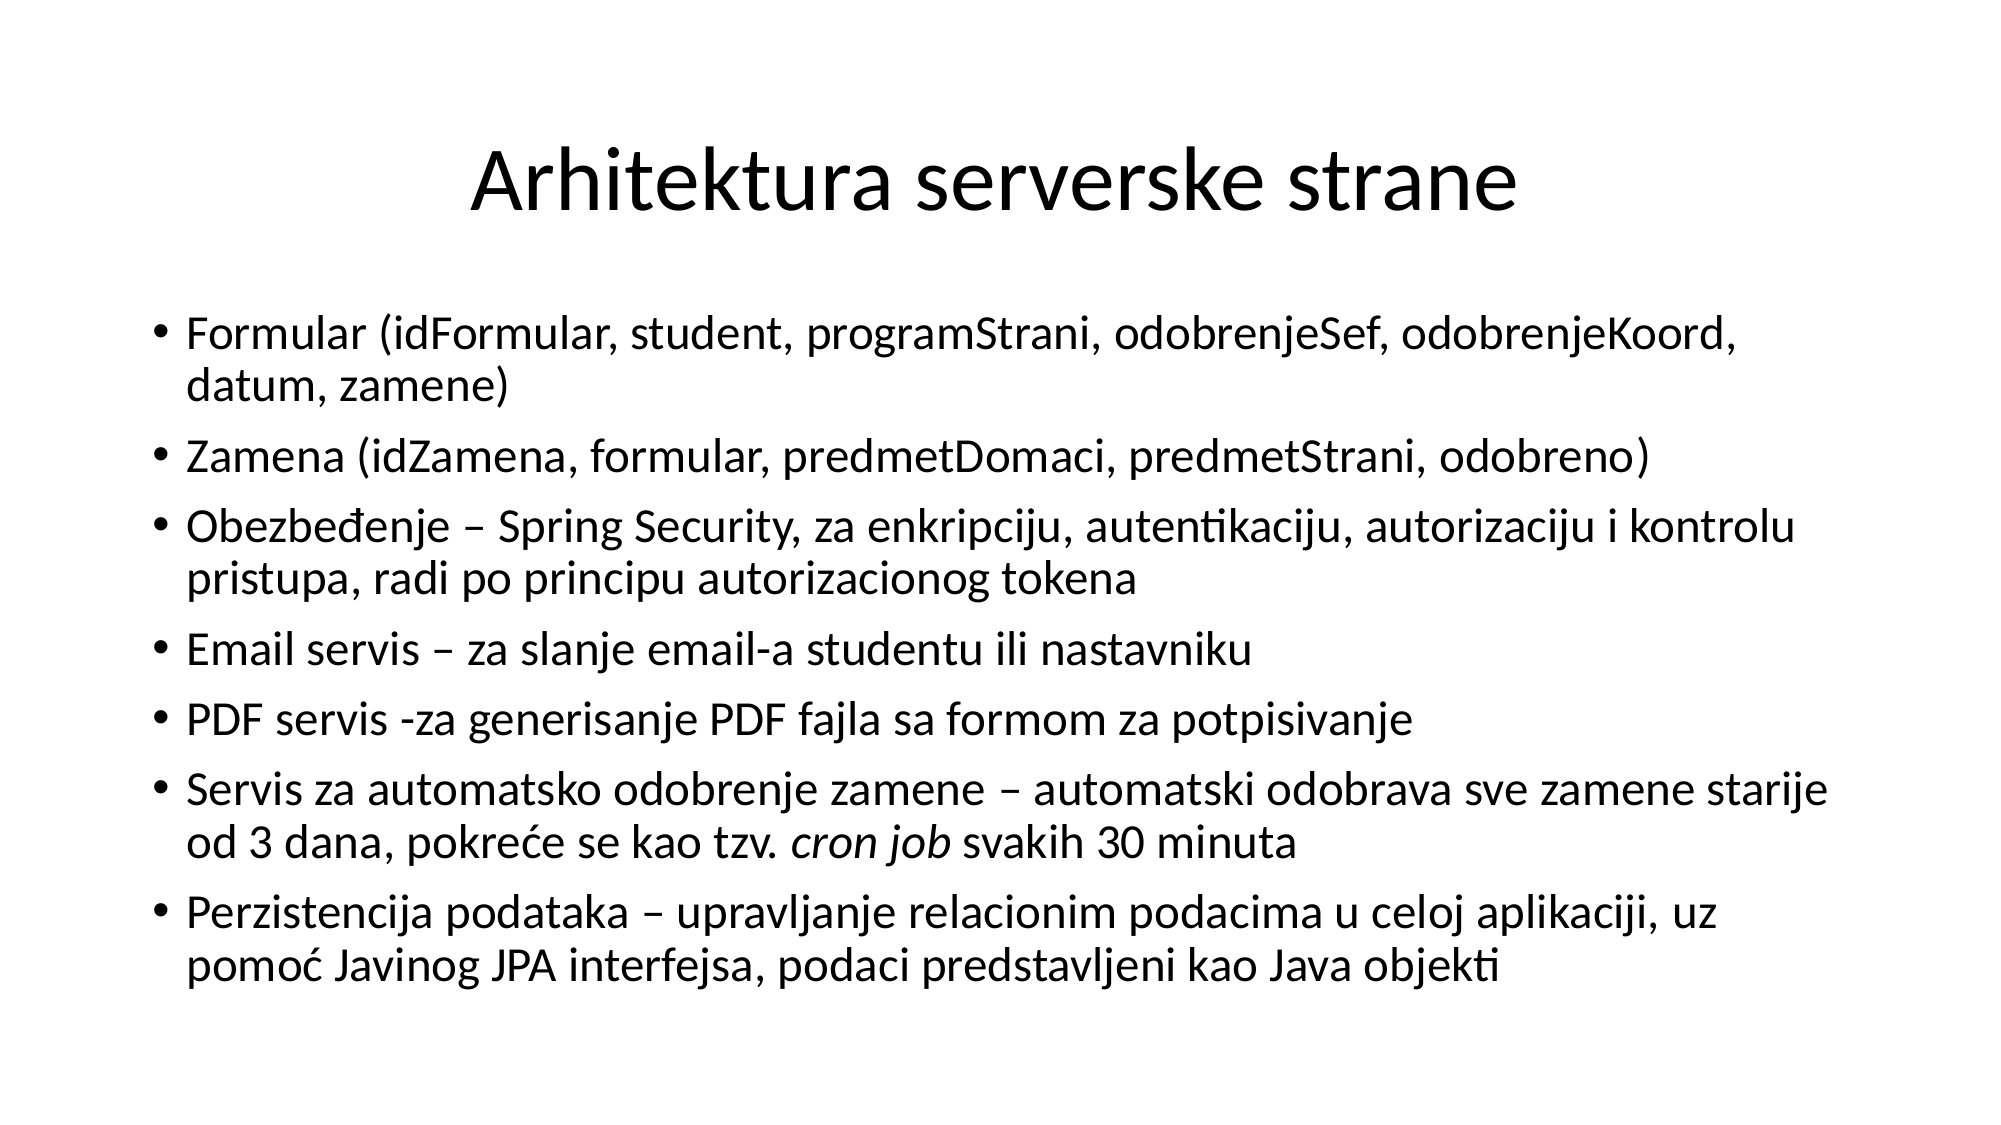

# Arhitektura serverske strane
Formular (idFormular, student, programStrani, odobrenjeSef, odobrenjeKoord, datum, zamene)
Zamena (idZamena, formular, predmetDomaci, predmetStrani, odobreno)
Obezbeđenje – Spring Security, za enkripciju, autentikaciju, autorizaciju i kontrolu pristupa, radi po principu autorizacionog tokena
Email servis – za slanje email-a studentu ili nastavniku
PDF servis -za generisanje PDF fajla sa formom za potpisivanje
Servis za automatsko odobrenje zamene – automatski odobrava sve zamene starije od 3 dana, pokreće se kao tzv. cron job svakih 30 minuta
Perzistencija podataka – upravljanje relacionim podacima u celoj aplikaciji, uz pomoć Javinog JPA interfejsa, podaci predstavljeni kao Java objekti